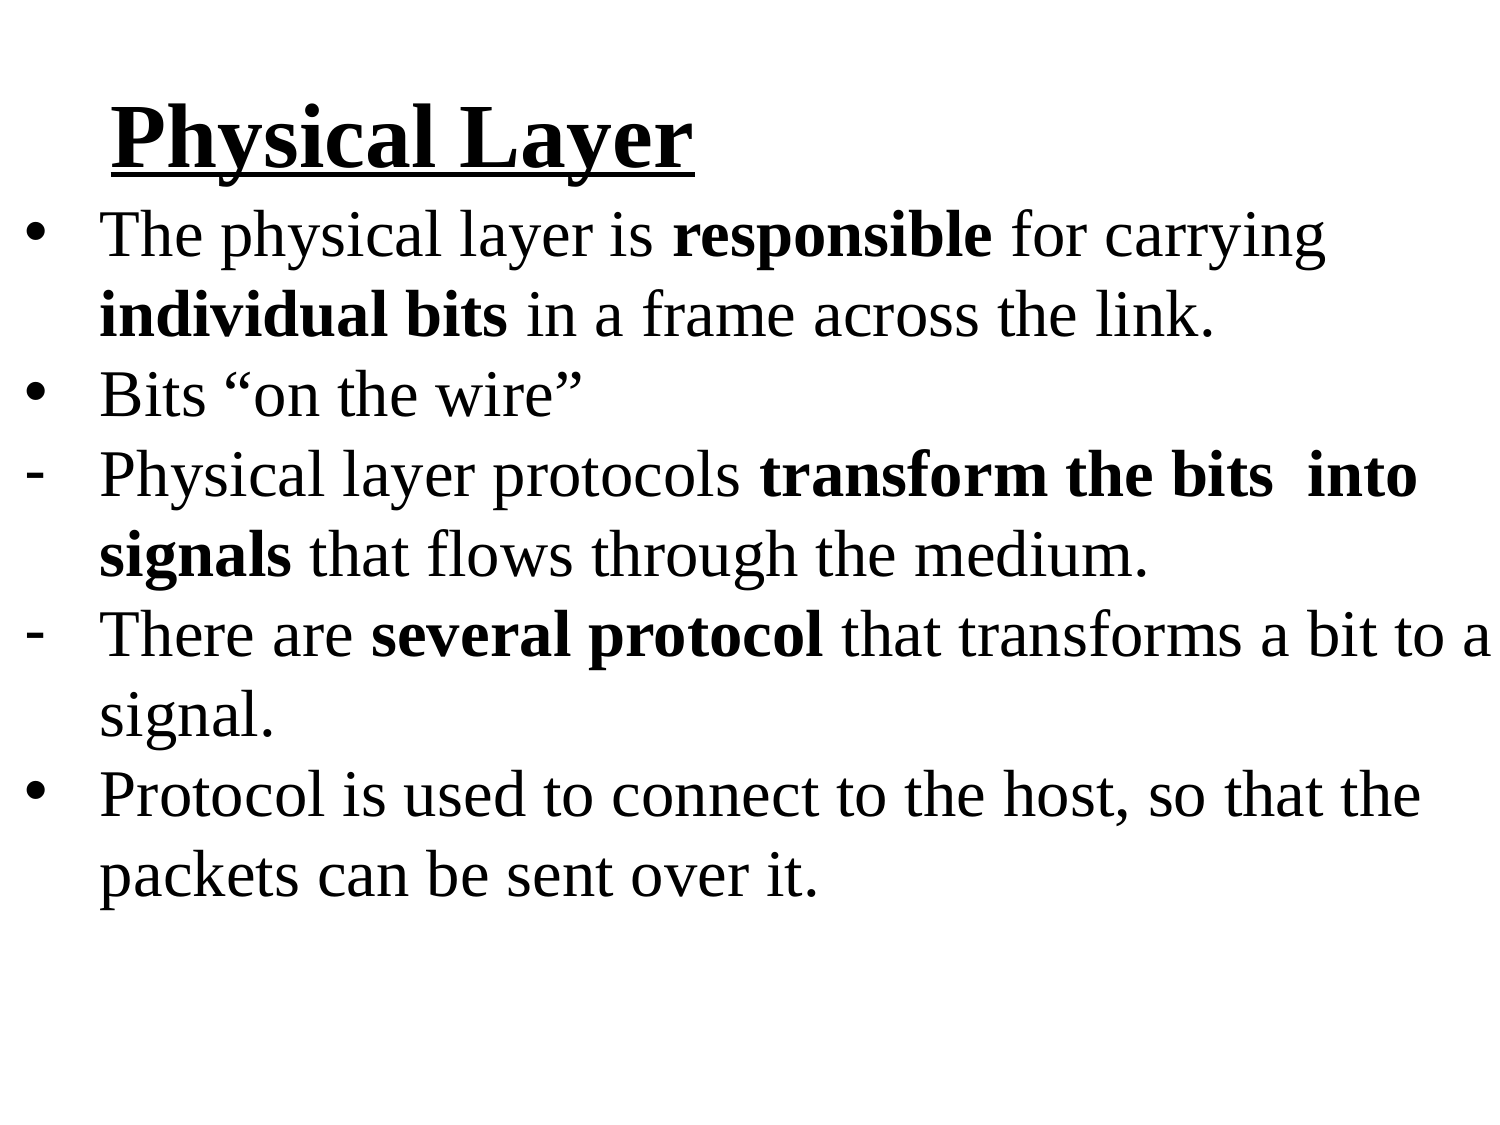

# Physical Layer
The physical layer is responsible for carrying individual bits in a frame across the link.
Bits “on the wire”
Physical layer protocols transform the bits  into signals that flows through the medium.
There are several protocol that transforms a bit to a signal.
Protocol is used to connect to the host, so that the packets can be sent over it.